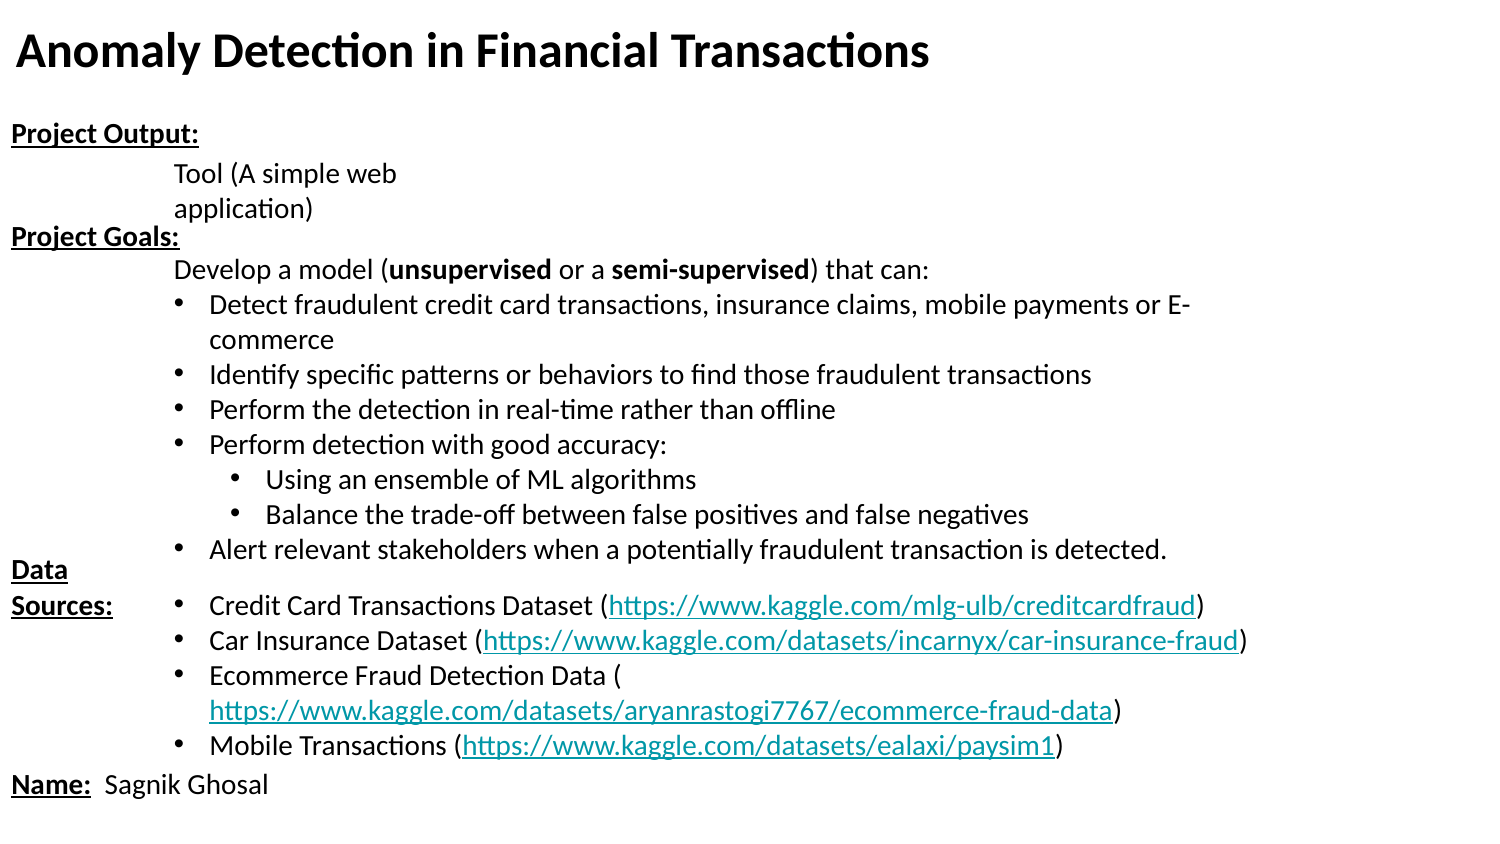

Anomaly Detection in Financial Transactions
Project Output:
Tool (A simple web application)
Project Goals:
Develop a model (unsupervised or a semi-supervised) that can:
Detect fraudulent credit card transactions, insurance claims, mobile payments or E-commerce
Identify specific patterns or behaviors to find those fraudulent transactions
Perform the detection in real-time rather than offline
Perform detection with good accuracy:
Using an ensemble of ML algorithms
Balance the trade-off between false positives and false negatives
Alert relevant stakeholders when a potentially fraudulent transaction is detected.
Data Sources:
Credit Card Transactions Dataset (https://www.kaggle.com/mlg-ulb/creditcardfraud)
Car Insurance Dataset (https://www.kaggle.com/datasets/incarnyx/car-insurance-fraud)
Ecommerce Fraud Detection Data (https://www.kaggle.com/datasets/aryanrastogi7767/ecommerce-fraud-data)
Mobile Transactions (https://www.kaggle.com/datasets/ealaxi/paysim1)
Name:
Sagnik Ghosal